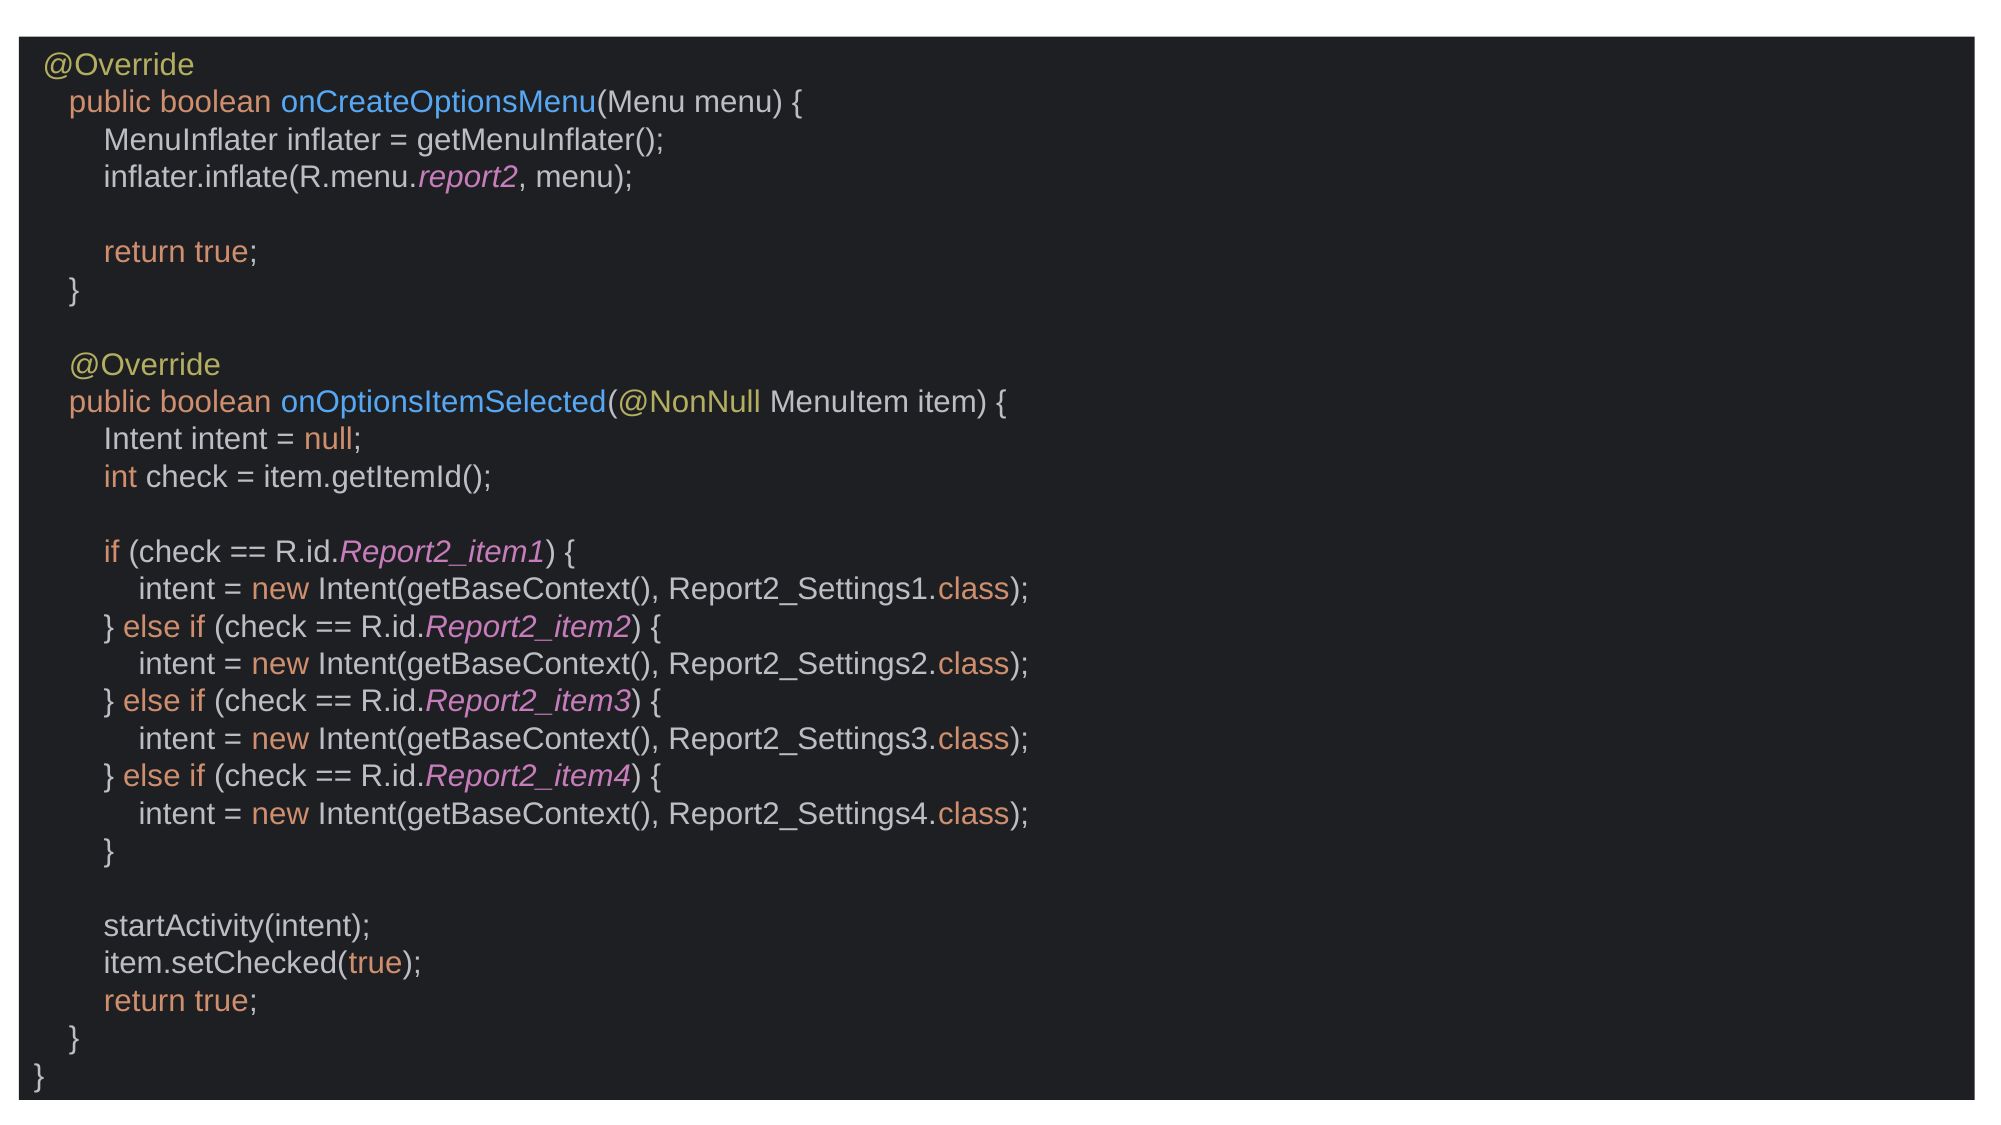

@Override
    public boolean onCreateOptionsMenu(Menu menu) {
        MenuInflater inflater = getMenuInflater();
        inflater.inflate(R.menu.report2, menu);
        return true;
    }
    @Override
    public boolean onOptionsItemSelected(@NonNull MenuItem item) {
        Intent intent = null;
        int check = item.getItemId();
        if (check == R.id.Report2_item1) {
            intent = new Intent(getBaseContext(), Report2_Settings1.class);
        } else if (check == R.id.Report2_item2) {
            intent = new Intent(getBaseContext(), Report2_Settings2.class);
        } else if (check == R.id.Report2_item3) {
            intent = new Intent(getBaseContext(), Report2_Settings3.class);
        } else if (check == R.id.Report2_item4) {
            intent = new Intent(getBaseContext(), Report2_Settings4.class);
        }
        startActivity(intent);
        item.setChecked(true);
        return true;
    }
}